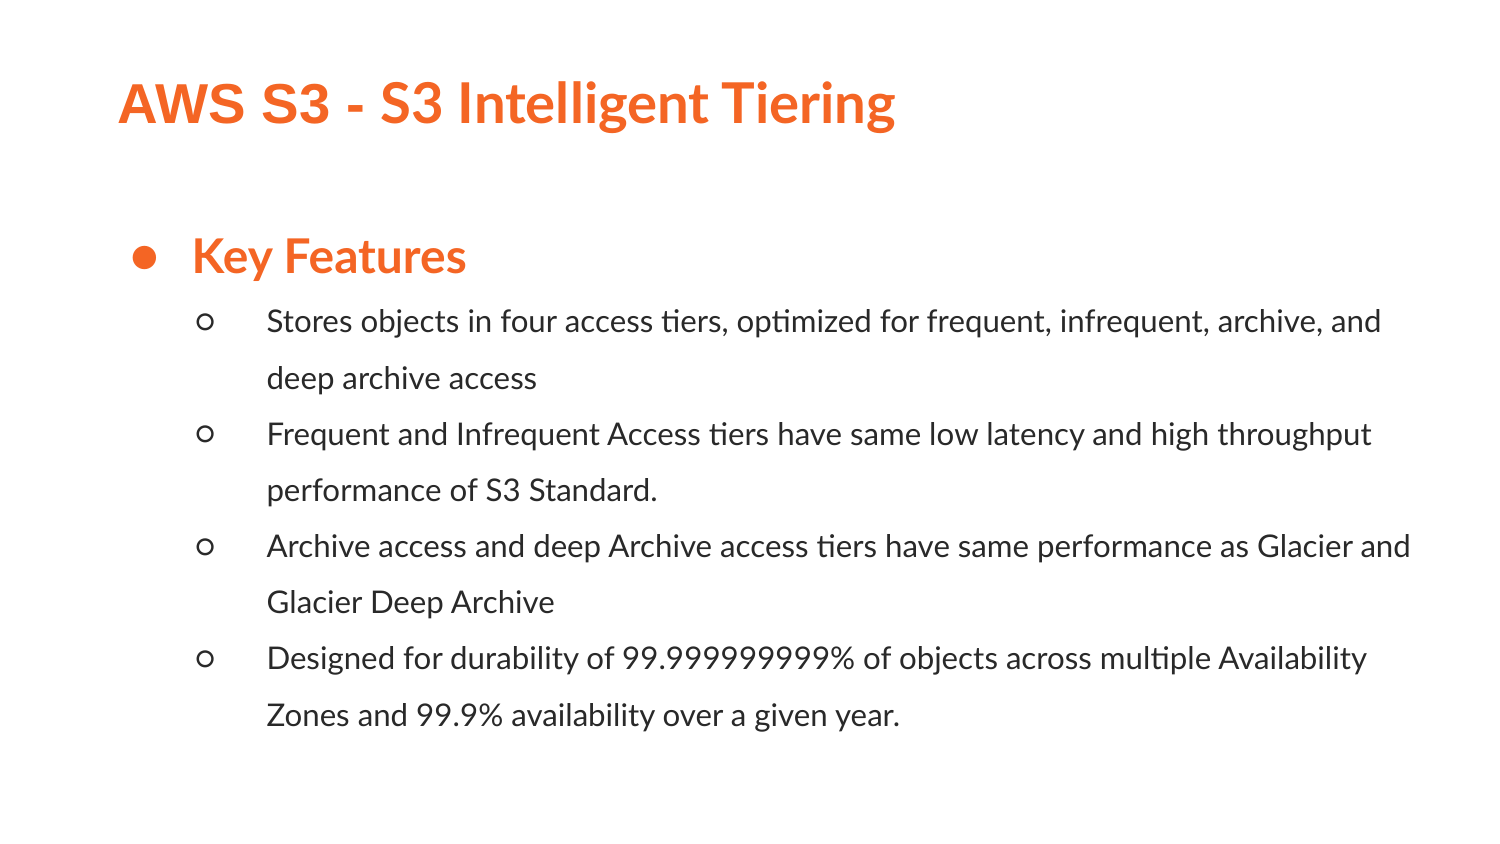

AWS S3 - S3 Intelligent Tiering
Key Features
Stores objects in four access tiers, optimized for frequent, infrequent, archive, and deep archive access
Frequent and Infrequent Access tiers have same low latency and high throughput performance of S3 Standard.
Archive access and deep Archive access tiers have same performance as Glacier and Glacier Deep Archive
Designed for durability of 99.999999999% of objects across multiple Availability Zones and 99.9% availability over a given year.